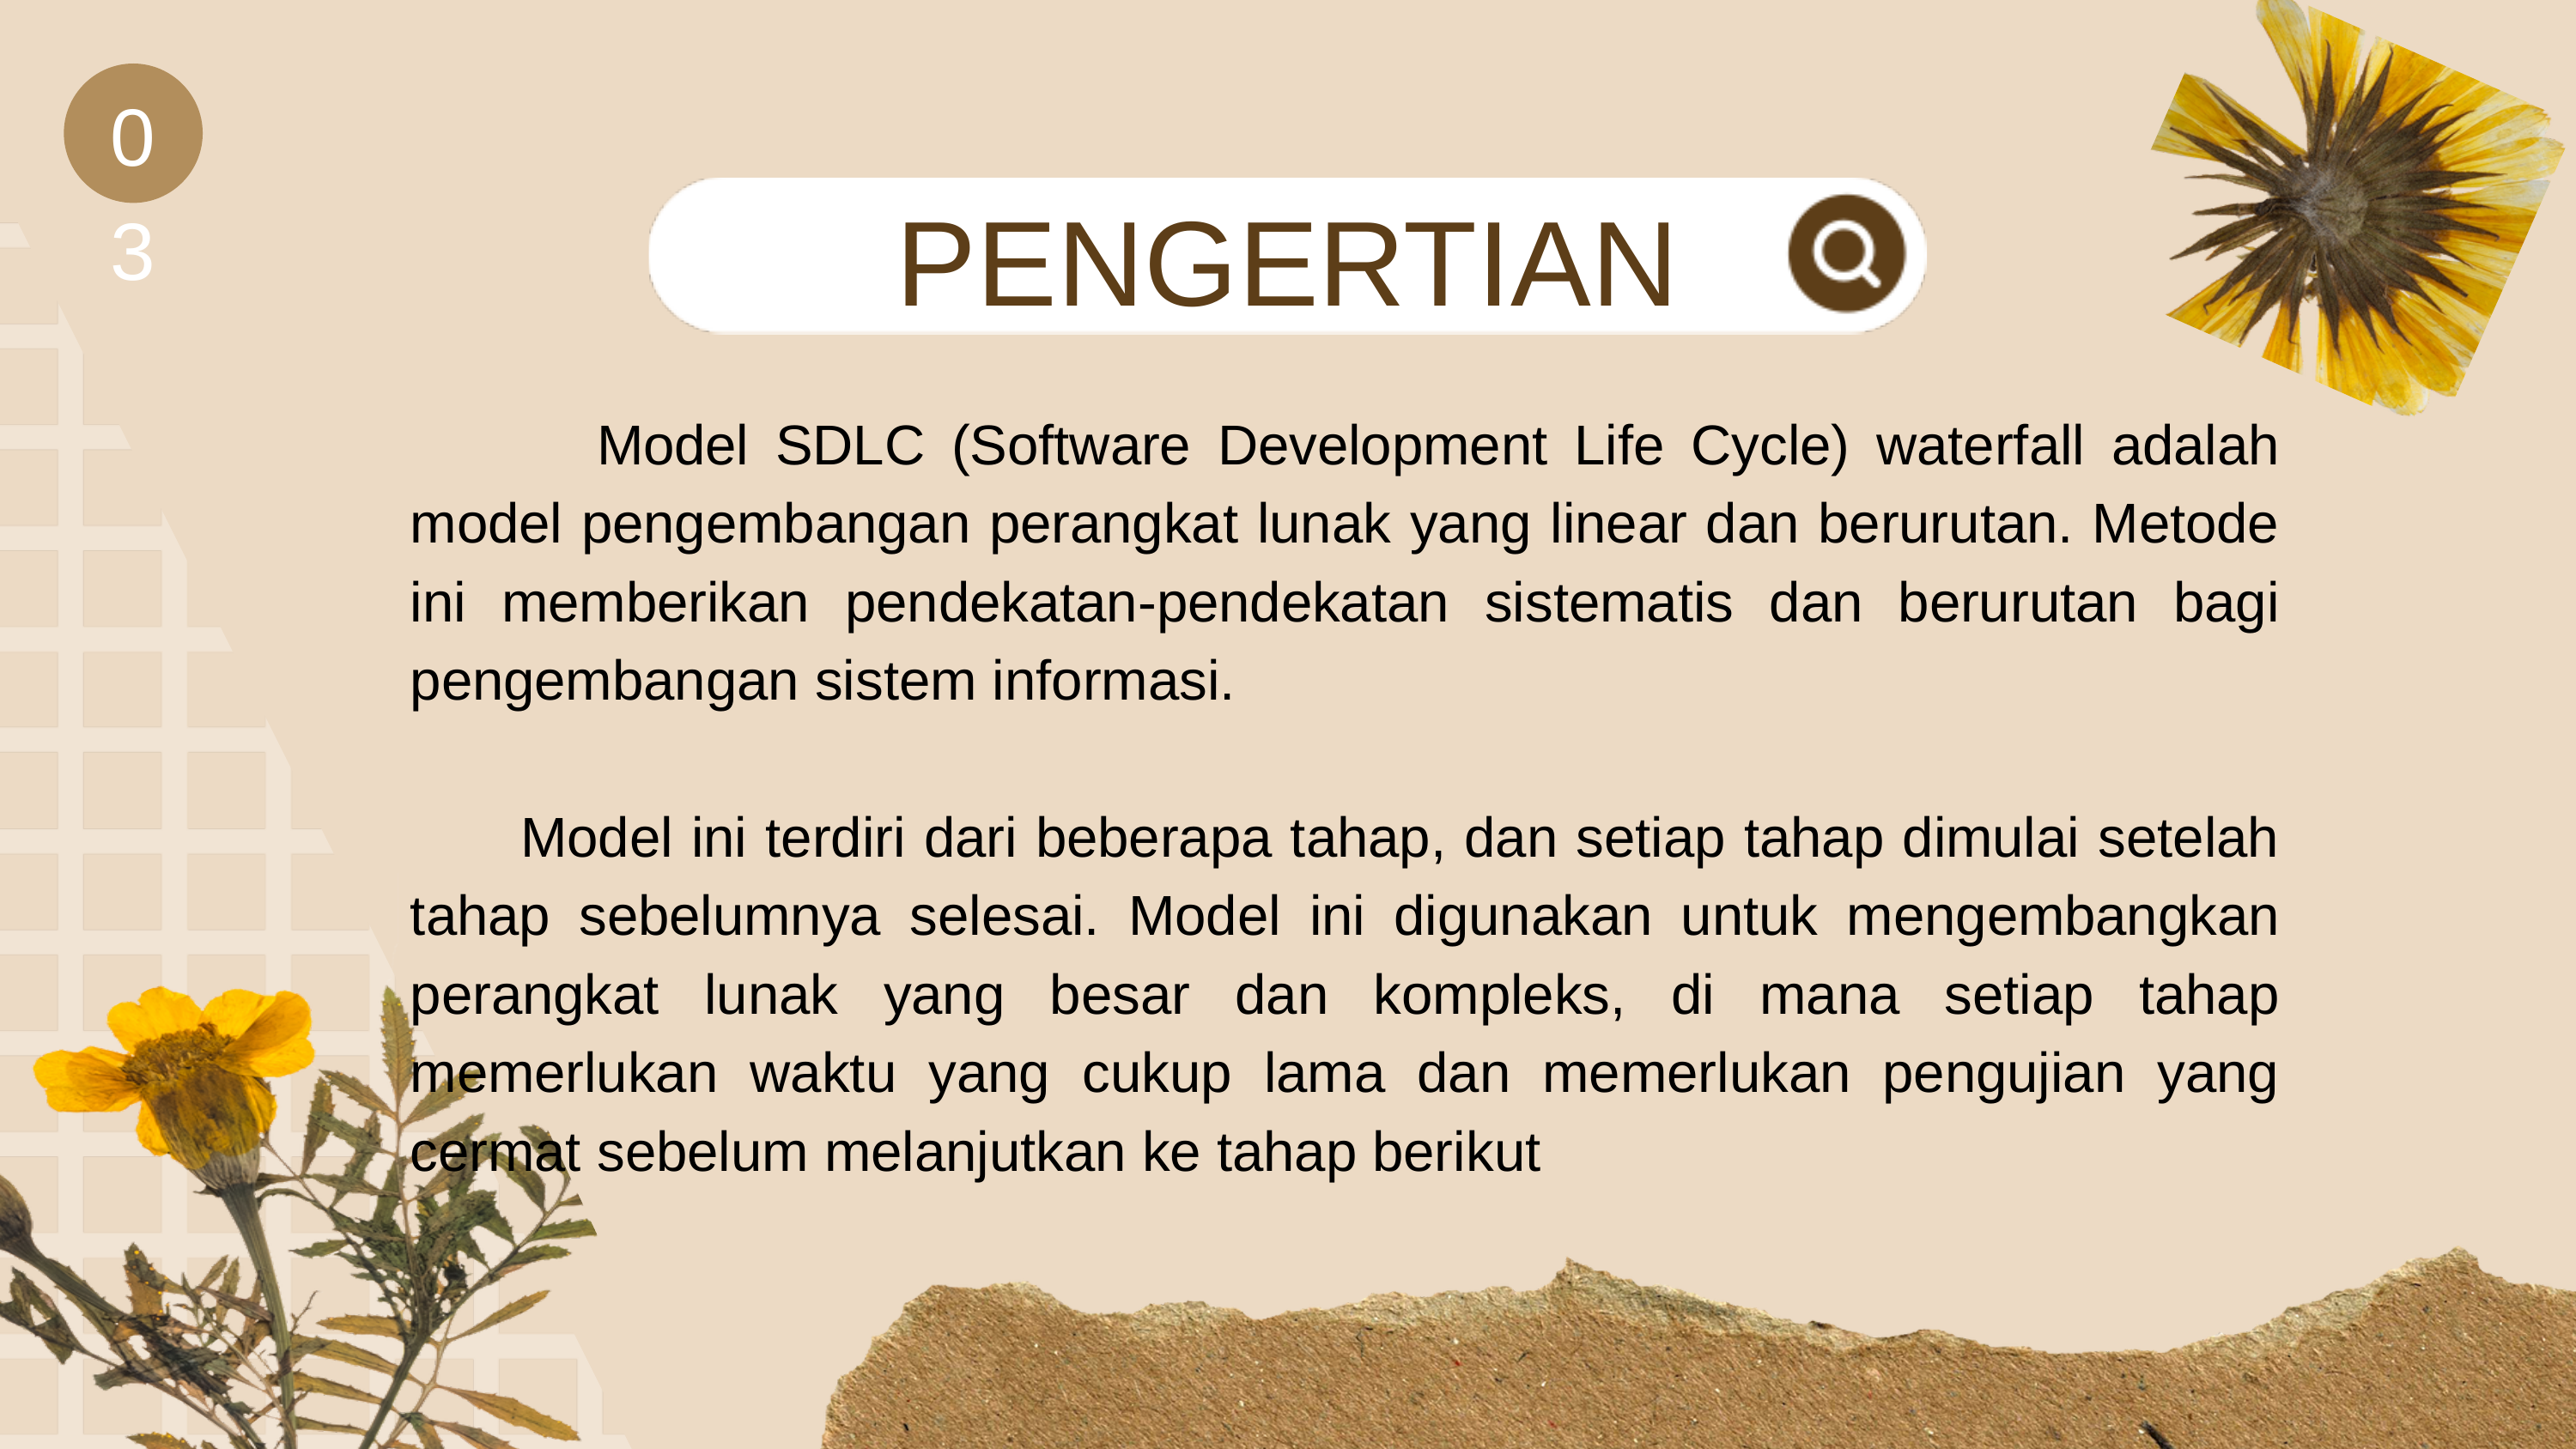

03
PENGERTIAN

       Model SDLC (Software Development Life Cycle) waterfall adalah model pengembangan perangkat lunak yang linear dan berurutan. Metode ini memberikan pendekatan-pendekatan sistematis dan berurutan bagi pengembangan sistem informasi.

      Model ini terdiri dari beberapa tahap, dan setiap tahap dimulai setelah tahap sebelumnya selesai. Model ini digunakan untuk mengembangkan perangkat lunak yang besar dan kompleks, di mana setiap tahap memerlukan waktu yang cukup lama dan memerlukan pengujian yang cermat sebelum melanjutkan ke tahap berikut